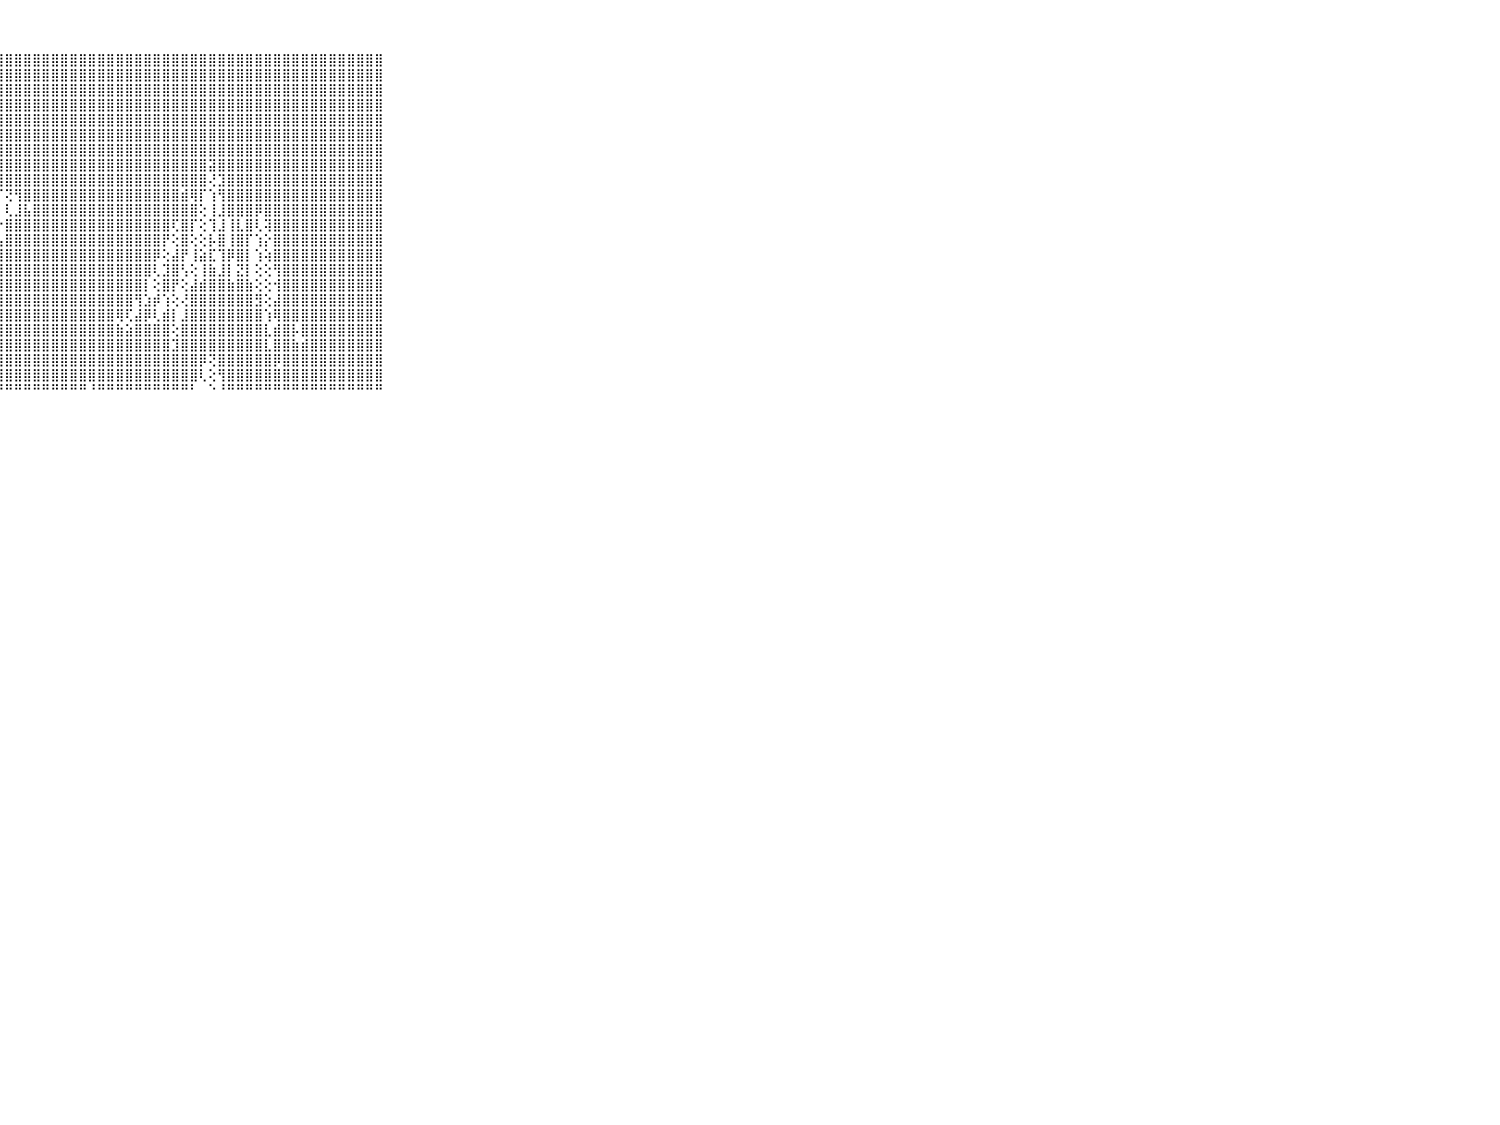

⠀⠀⠀⠀⠀⠀⠀⠀⠀⠀⠀⣿⣿⣿⣿⣿⣿⣿⣿⣿⣿⣿⣿⣿⣿⣿⣿⣿⣿⣿⣿⣿⣿⣿⣿⣿⣿⣿⣿⣿⣿⣿⣿⣿⣿⣿⣿⣿⣿⣿⣿⣿⣿⣿⣿⣿⣿⣿⣿⣿⣿⣿⣿⣿⣿⣿⣿⣿⣿⠀⠀⠀⠀⠀⠀⠀⠀⠀⠀⠀⠀
⠀⠀⠀⠀⠀⠀⠀⠀⠀⠀⠀⣿⣿⣿⣿⣿⣿⣿⣿⣿⣿⣿⣿⣿⣿⣿⣿⣿⣿⣿⣿⣿⣿⣿⣿⣿⣿⣿⣿⣿⣿⣿⣿⣿⣿⣿⣿⣿⣿⣿⣿⣿⣿⣿⣿⣿⣿⣿⣿⣿⣿⣿⣿⣿⣿⣿⣿⣿⣿⠀⠀⠀⠀⠀⠀⠀⠀⠀⠀⠀⠀
⠀⠀⠀⠀⠀⠀⠀⠀⠀⠀⠀⣿⣿⣿⣿⣿⣿⣿⣿⣿⣿⣿⣿⣿⣿⣿⣿⣿⣿⣿⣿⣿⣿⣿⣿⣿⣿⣿⣿⣿⣿⣿⣿⣿⣿⣿⣿⣿⣿⣿⣿⣿⣿⣿⣿⣿⣿⣿⣿⣿⣿⣿⣿⣿⣿⣿⣿⣿⣿⠀⠀⠀⠀⠀⠀⠀⠀⠀⠀⠀⠀
⠀⠀⠀⠀⠀⠀⠀⠀⠀⠀⠀⣿⣿⣿⣿⣿⣿⣿⣿⣿⣿⣿⣿⣿⣿⣿⣿⣿⣿⣿⣿⣿⣿⣿⣿⣿⣿⣿⣿⣿⣿⣿⣿⣿⣿⣿⣿⣿⣿⣿⣿⣿⣿⣿⣿⣿⣿⣿⣿⣿⣿⣿⣿⣿⣿⣿⣿⣿⣿⠀⠀⠀⠀⠀⠀⠀⠀⠀⠀⠀⠀
⠀⠀⠀⠀⠀⠀⠀⠀⠀⠀⠀⣿⣿⣿⣿⣿⣿⣿⣿⣿⣿⣿⣿⣿⣿⣿⣿⣿⣿⣿⣿⣿⣿⣿⣿⣿⣿⣿⣿⣿⣿⣿⣿⣿⣿⣿⣿⣿⣿⣿⣿⣿⣿⣿⣿⣿⣿⣿⣿⣿⣿⣿⣿⣿⣿⣿⣿⣿⣿⠀⠀⠀⠀⠀⠀⠀⠀⠀⠀⠀⠀
⠀⠀⠀⠀⠀⠀⠀⠀⠀⠀⠀⣿⣿⣿⣿⣿⣿⣿⣿⣿⣿⣿⣿⣿⣿⣿⣿⣿⣿⣿⣿⣿⣿⣿⣿⣿⣿⣿⣿⣿⣿⣿⣿⣿⣿⣿⣿⣿⣿⣿⣿⣿⣿⣿⣿⣿⣿⣿⣿⣿⣿⣿⣿⣿⣿⣿⣿⣿⣿⠀⠀⠀⠀⠀⠀⠀⠀⠀⠀⠀⠀
⠀⠀⠀⠀⠀⠀⠀⠀⠀⠀⠀⣿⣿⣿⣿⣿⣿⣿⣿⣿⣿⣿⣿⣿⣿⣿⣿⣿⣿⣿⣿⣿⣿⣿⣿⣿⣿⣿⣿⣿⣿⣿⣿⣿⣿⣿⣿⣿⣿⣿⣿⣿⣿⣿⣿⣿⣿⣿⣿⣿⣿⣿⣿⣿⣿⣿⣿⣿⣿⠀⠀⠀⠀⠀⠀⠀⠀⠀⠀⠀⠀
⠀⠀⠀⠀⠀⠀⠀⠀⠀⠀⠀⣿⣿⣿⣿⣿⣿⣿⣿⣿⣿⣿⣿⣿⣿⣿⣿⣿⣿⣿⣿⣿⣿⣿⣿⣿⣿⣿⣿⣿⣿⣿⣿⣿⣿⣿⣿⣿⣿⣿⣽⣿⣿⣿⣿⣿⣿⣿⣿⣿⣿⣿⣿⣿⣿⣿⣿⣿⣿⠀⠀⠀⠀⠀⠀⠀⠀⠀⠀⠀⠀
⠀⠀⠀⠀⠀⠀⠀⠀⠀⠀⠀⣿⣿⣿⣿⣿⣿⣿⣿⣿⣿⣿⣿⣿⣿⣿⣿⣿⣿⣿⣿⣿⣿⣿⣿⣿⣿⣿⣿⣿⣿⣿⣿⣿⣿⣿⣿⣿⣿⣿⢜⣹⣿⣿⣿⣿⣿⣿⣿⣿⣿⣿⣿⣿⣿⣿⣿⣿⣿⠀⠀⠀⠀⠀⠀⠀⠀⠀⠀⠀⠀
⠀⠀⠀⠀⠀⠀⠀⠀⠀⠀⠀⣿⣿⣿⣿⣿⣿⣿⣿⣿⣿⣿⣿⣿⣿⣿⣿⡏⢝⢻⣿⣿⣿⣿⣿⣿⣿⣿⣿⣿⣿⣿⣿⣿⣿⣿⣿⣾⢿⡏⢱⢻⣿⣿⣿⣿⣿⣿⣿⣿⣿⣿⣿⣿⣿⣿⣿⣿⣿⠀⠀⠀⠀⠀⠀⠀⠀⠀⠀⠀⠀
⠀⠀⠀⠀⠀⠀⠀⠀⠀⠀⠀⣿⣿⣿⣿⣿⣿⣿⣿⣿⣿⣿⣿⣿⣿⣿⣿⡇⢇⣸⣧⣿⣿⣿⣿⣿⣿⣿⣿⣿⣿⣿⣿⣿⣿⣿⣿⣿⣿⢕⢸⣸⣿⣿⣿⡿⣿⣿⣿⣿⣿⣿⣿⣿⣿⣿⣿⣿⣿⠀⠀⠀⠀⠀⠀⠀⠀⠀⠀⠀⠀
⠀⠀⠀⠀⠀⠀⠀⠀⠀⠀⠀⣿⣿⣿⣿⣿⣿⣿⣿⣿⣿⣿⣿⣿⣿⣿⣿⡕⣿⣿⣿⣿⣿⣿⣿⣿⣿⣿⣿⣿⣿⣿⣿⣿⣿⣿⢏⣿⡏⢕⢹⣸⢸⣇⣿⢇⢽⣿⣿⣿⣿⣿⣿⣿⣿⣿⣿⣿⣿⠀⠀⠀⠀⠀⠀⠀⠀⠀⠀⠀⠀
⠀⠀⠀⠀⠀⠀⠀⠀⠀⠀⠀⣿⣿⣿⣿⣿⣿⣿⣿⣿⣿⣿⣿⣿⣿⣿⣿⣧⣿⣿⣿⣿⣿⣿⣿⣿⣿⣿⣿⣿⣿⣿⣿⣿⣿⡟⢕⣿⢕⢕⡧⣿⢸⣿⡏⢱⡕⣿⣿⣿⣿⣿⣿⣿⣿⣿⣿⣿⣿⠀⠀⠀⠀⠀⠀⠀⠀⠀⠀⠀⠀
⠀⠀⠀⠀⠀⠀⠀⠀⠀⠀⠀⣿⣿⣿⣿⣿⣿⣿⣿⣿⣿⣿⣿⣿⣿⣿⣿⣿⣿⣿⣿⣿⣿⣿⣿⣿⣿⣿⣿⣿⣿⣿⣿⣿⡿⢕⣼⡟⢸⣵⣏⢹⡿⣿⡇⢱⢵⣿⣿⣿⣿⣿⣿⣿⣿⣿⣿⣿⣿⠀⠀⠀⠀⠀⠀⠀⠀⠀⠀⠀⠀
⠀⠀⠀⠀⠀⠀⠀⠀⠀⠀⠀⣿⣿⣿⣿⣿⣿⣿⣿⣿⣿⣿⣿⣿⣿⣿⣿⣿⣿⣿⣿⣿⣿⣿⣿⣿⣿⣿⣿⣿⣿⣿⣿⣿⢇⣹⣿⢣⢕⢸⣷⣸⡇⣝⡇⢕⢕⢻⣿⣿⣿⣿⣿⣿⣿⣿⣿⣿⣿⠀⠀⠀⠀⠀⠀⠀⠀⠀⠀⠀⠀
⠀⠀⠀⠀⠀⠀⠀⠀⠀⠀⠀⣿⣿⣿⣿⣿⣿⣿⣿⣿⣿⣿⣿⣿⣿⣿⣿⣿⣿⣿⣿⣿⣿⣿⣿⣿⣿⣿⣿⣿⣿⣿⣿⡇⢕⣿⡟⢕⣼⣾⣿⣿⣷⣿⣷⢕⢕⢺⣿⣿⣿⣿⣿⣿⣿⣿⣿⣿⣿⠀⠀⠀⠀⠀⠀⠀⠀⠀⠀⠀⠀
⠀⠀⠀⠀⠀⠀⠀⠀⠀⠀⠀⣿⣿⣿⣿⣿⣿⣿⣿⣿⣿⣿⣿⣿⣿⣿⣿⣿⣿⣿⣿⣿⣿⣿⣿⣿⣿⣿⣿⣿⣿⣿⢻⣱⡾⢱⢕⢜⣿⣿⣿⣿⣿⣿⣿⣻⢕⣼⣿⣿⣿⣿⣿⣿⣿⣿⣿⣿⣿⠀⠀⠀⠀⠀⠀⠀⠀⠀⠀⠀⠀
⠀⠀⠀⠀⠀⠀⠀⠀⠀⠀⠀⣿⣿⣿⣿⣿⣿⣿⣿⣿⣿⣿⣿⣿⣿⣿⣿⣿⣿⣿⣿⣿⣿⣿⣿⣿⣿⣿⣿⣿⢿⢏⣼⡿⢇⣾⡇⣸⣿⣿⣿⣿⣿⣿⣿⣿⢱⢿⣿⣿⣿⣿⣿⣿⣿⣿⣿⣿⣿⠀⠀⠀⠀⠀⠀⠀⠀⠀⠀⠀⠀
⠀⠀⠀⠀⠀⠀⠀⠀⠀⠀⠀⣿⣿⣿⣿⣿⣿⣿⣿⣿⣿⣿⣿⣿⣿⣿⣿⣿⣿⣿⣿⣿⣿⣿⣿⣿⣿⣿⣿⣿⣷⣵⣿⣿⣿⣿⢕⣿⣿⣿⣿⣿⣿⣿⣿⣿⣇⣾⣿⡧⣿⣿⣿⣿⣿⣿⣿⣿⣿⠀⠀⠀⠀⠀⠀⠀⠀⠀⠀⠀⠀
⠀⠀⠀⠀⠀⠀⠀⠀⠀⠀⠀⣿⣿⣿⣿⣿⣿⣿⣿⣿⣿⣿⣿⣿⣿⣿⣿⣿⣿⣿⣿⣿⣿⣿⣿⣿⣿⣿⣿⣿⣿⣿⣿⣿⣿⣿⣹⣿⣿⣿⣿⣿⣿⣿⣿⣿⣇⣿⣿⣷⣾⣿⣿⣿⣿⣿⣿⣿⣿⠀⠀⠀⠀⠀⠀⠀⠀⠀⠀⠀⠀
⠀⠀⠀⠀⠀⠀⠀⠀⠀⠀⠀⣿⣿⣿⣿⣿⣿⣿⣿⣿⣿⣿⣿⣿⣿⣿⣿⣿⣿⣿⣿⣿⣿⣿⣿⣿⣿⣿⣿⣿⣿⣿⣿⣿⣿⣿⣿⣿⣿⡿⢝⣿⣿⣿⣿⣿⣿⡿⣿⣿⣿⣿⣿⣿⣿⣿⣿⣿⣿⠀⠀⠀⠀⠀⠀⠀⠀⠀⠀⠀⠀
⠀⠀⠀⠀⠀⠀⠀⠀⠀⠀⠀⣿⣿⣿⣿⣿⣿⣿⣿⣿⣿⣿⣿⣿⣿⣿⣿⣿⣿⣿⣿⣿⣿⣿⣿⣿⣿⣿⣿⣿⣿⣿⣿⣿⣿⣿⣿⣿⣿⢇⢕⢻⣿⣿⣿⣿⣿⣿⣿⣿⣿⣿⣿⣿⣿⣿⣿⣿⣿⠀⠀⠀⠀⠀⠀⠀⠀⠀⠀⠀⠀
⠀⠀⠀⠀⠀⠀⠀⠀⠀⠀⠀⠛⠛⠛⠛⠛⠛⠛⠛⠛⠛⠛⠛⠛⠛⠛⠛⠛⠛⠛⠛⠛⠛⠛⠛⠛⠛⠘⠛⠛⠛⠛⠛⠛⠛⠛⠛⠛⠃⠀⠑⠘⠛⠛⠛⠛⠛⠛⠛⠛⠛⠛⠛⠛⠛⠛⠛⠛⠛⠀⠀⠀⠀⠀⠀⠀⠀⠀⠀⠀⠀